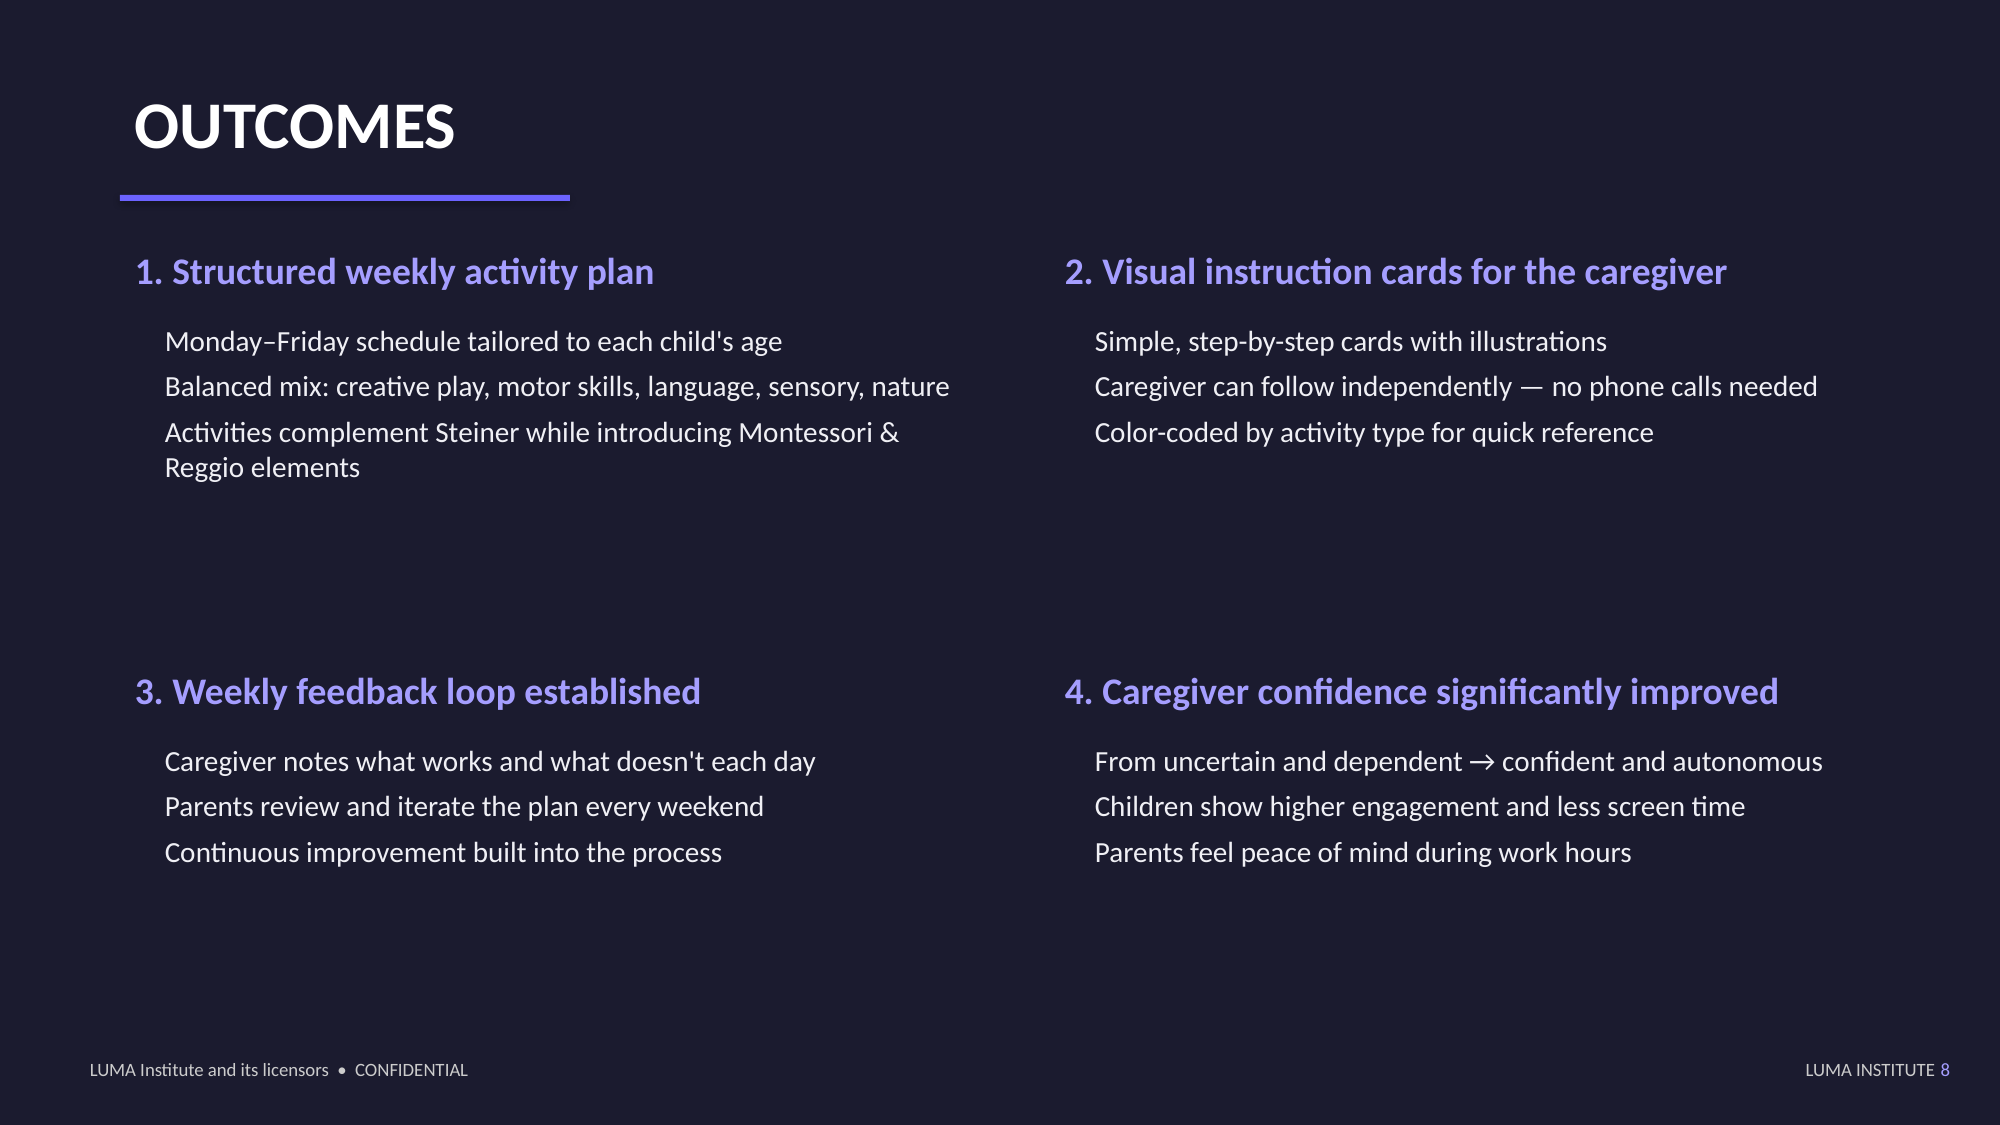

OUTCOMES

1. Structured weekly activity plan
2. Visual instruction cards for the caregiver
Monday–Friday schedule tailored to each child's age
Balanced mix: creative play, motor skills, language, sensory, nature
Activities complement Steiner while introducing Montessori & Reggio elements
Simple, step-by-step cards with illustrations
Caregiver can follow independently — no phone calls needed
Color-coded by activity type for quick reference
3. Weekly feedback loop established
4. Caregiver confidence significantly improved
Caregiver notes what works and what doesn't each day
Parents review and iterate the plan every weekend
Continuous improvement built into the process
From uncertain and dependent → confident and autonomous
Children show higher engagement and less screen time
Parents feel peace of mind during work hours
LUMA Institute and its licensors  •  CONFIDENTIAL
LUMA INSTITUTE
8